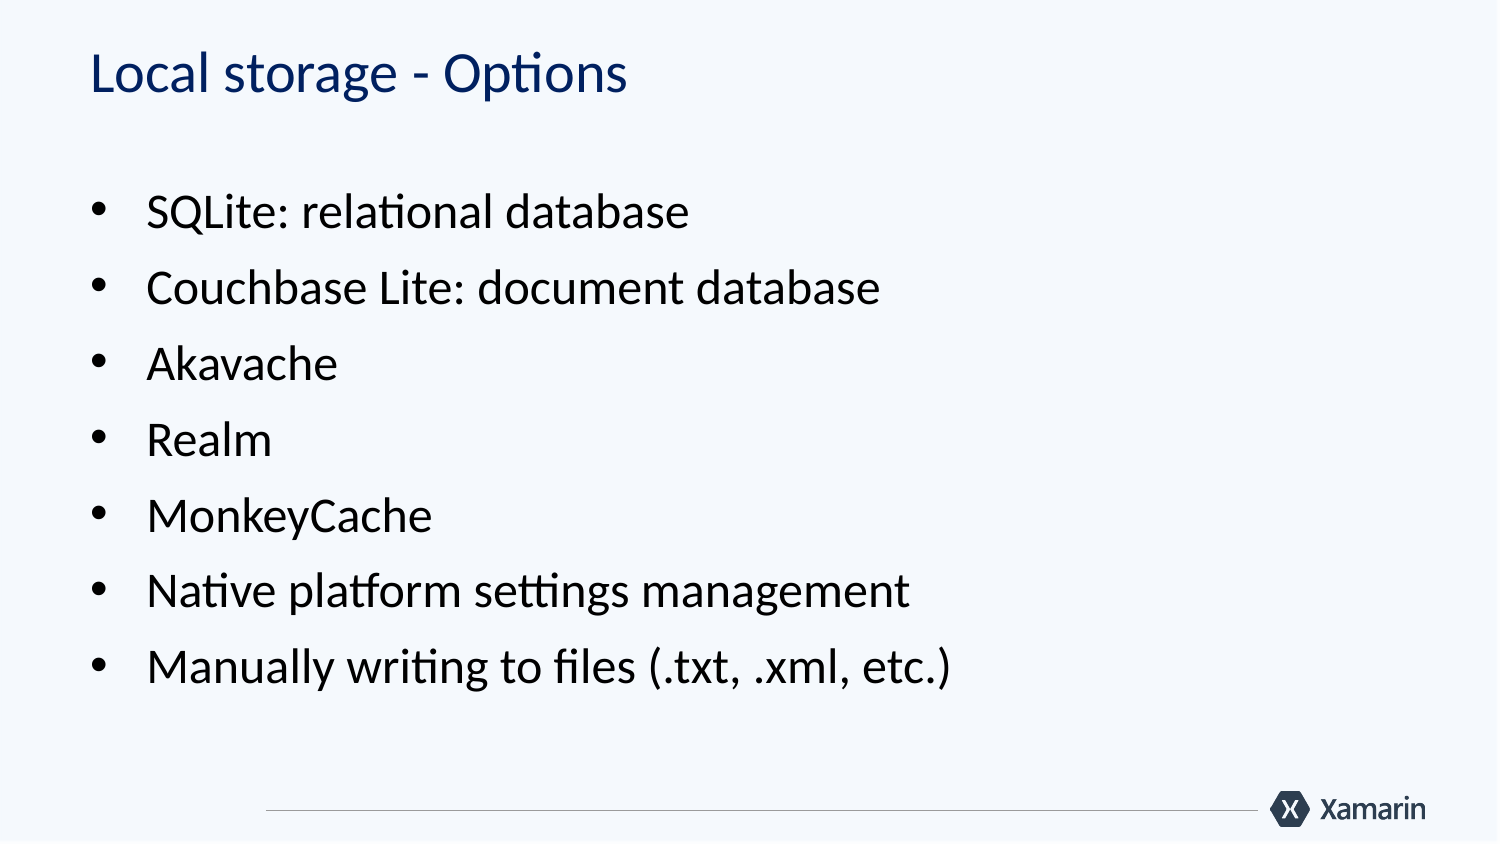

# Local storage - Options
SQLite: relational database
Couchbase Lite: document database
Akavache
Realm
MonkeyCache
Native platform settings management
Manually writing to files (.txt, .xml, etc.)